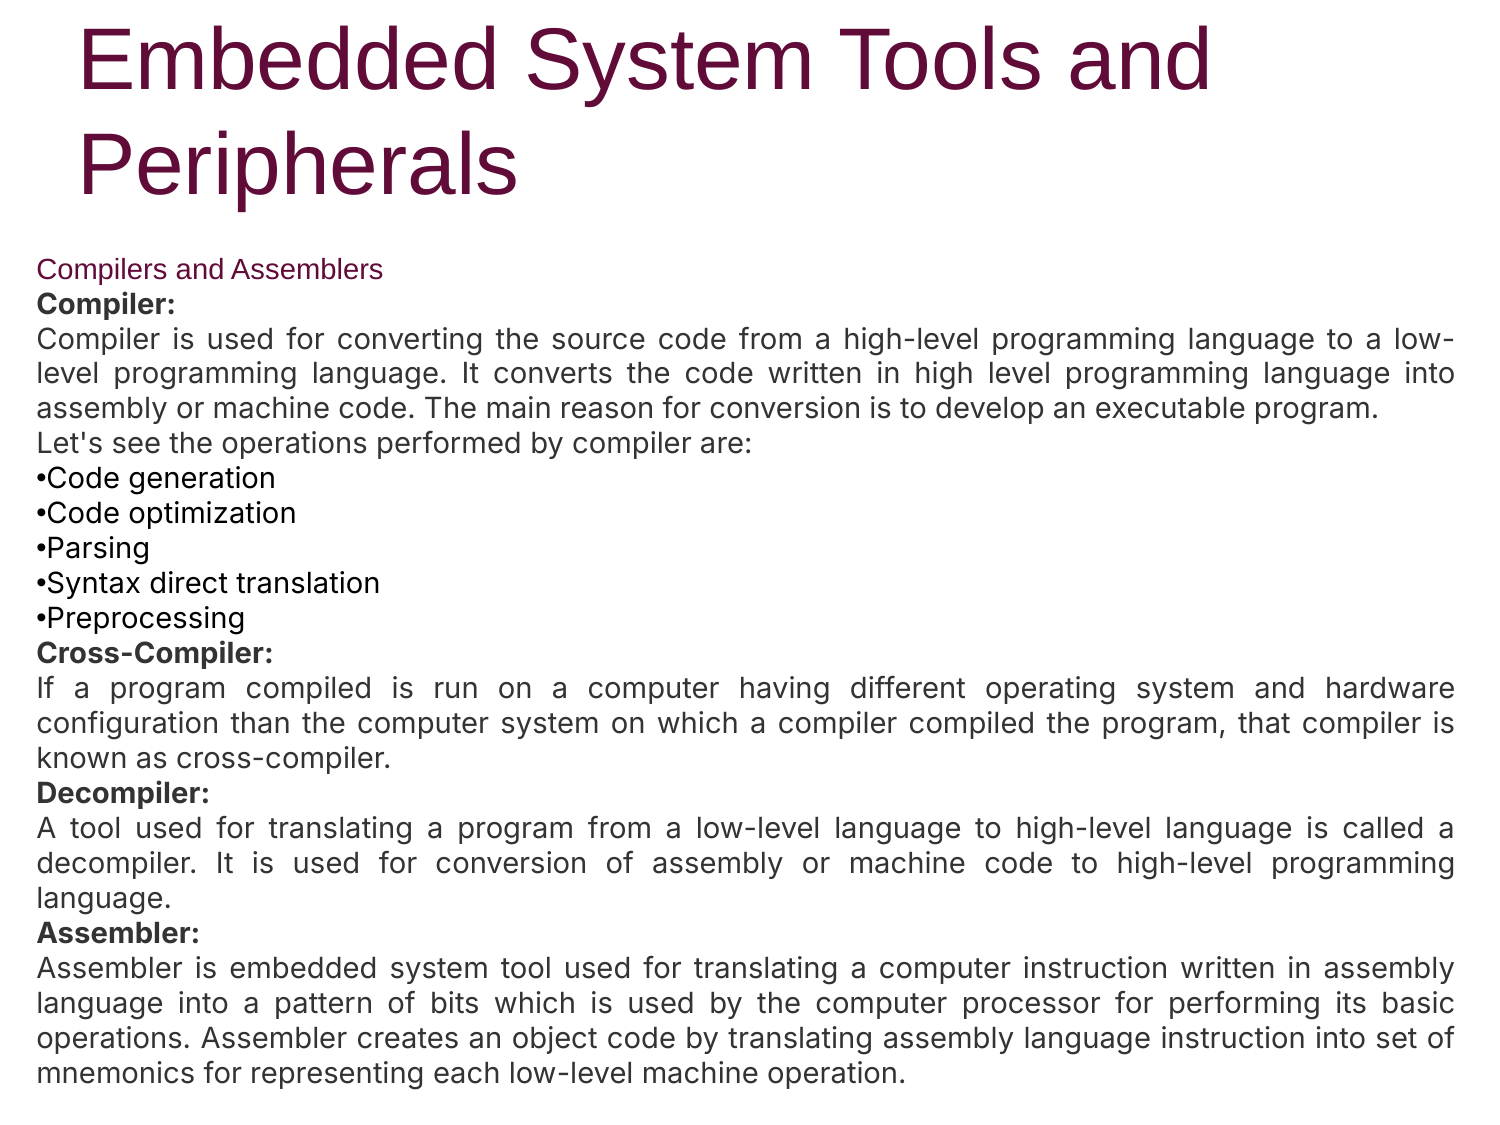

# Embedded System Tools and Peripherals
Compilers and Assemblers
Compiler:
Compiler is used for converting the source code from a high-level programming language to a low-level programming language. It converts the code written in high level programming language into assembly or machine code. The main reason for conversion is to develop an executable program.
Let's see the operations performed by compiler are:
Code generation
Code optimization
Parsing
Syntax direct translation
Preprocessing
Cross-Compiler:
If a program compiled is run on a computer having different operating system and hardware configuration than the computer system on which a compiler compiled the program, that compiler is known as cross-compiler.
Decompiler:
A tool used for translating a program from a low-level language to high-level language is called a decompiler. It is used for conversion of assembly or machine code to high-level programming language.
Assembler:
Assembler is embedded system tool used for translating a computer instruction written in assembly language into a pattern of bits which is used by the computer processor for performing its basic operations. Assembler creates an object code by translating assembly language instruction into set of mnemonics for representing each low-level machine operation.